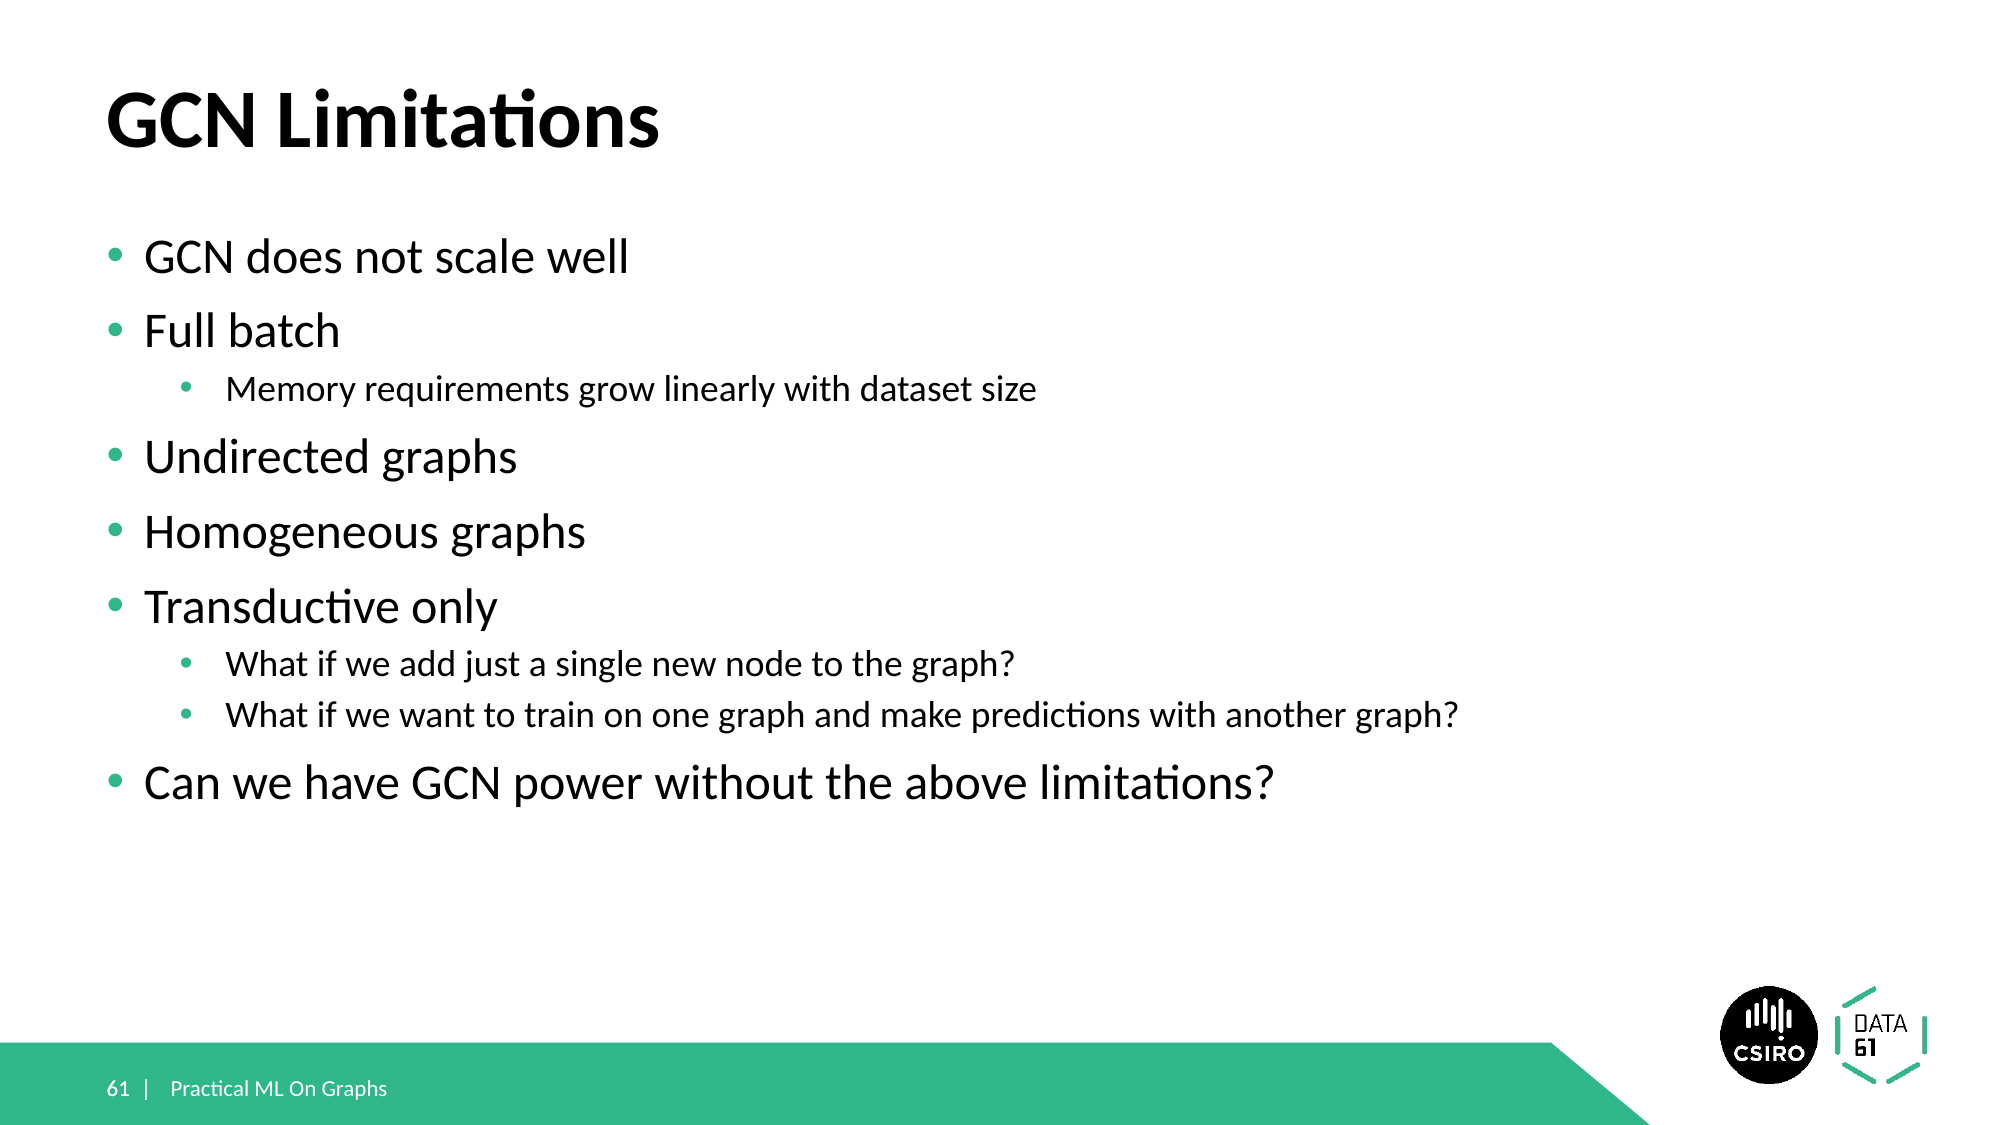

# GCN Limitations
GCN does not scale well
Full batch
Memory requirements grow linearly with dataset size
Undirected graphs
Homogeneous graphs
Transductive only
What if we add just a single new node to the graph?
What if we want to train on one graph and make predictions with another graph?
Can we have GCN power without the above limitations?

61  |
61  |
Practical ML On Graphs